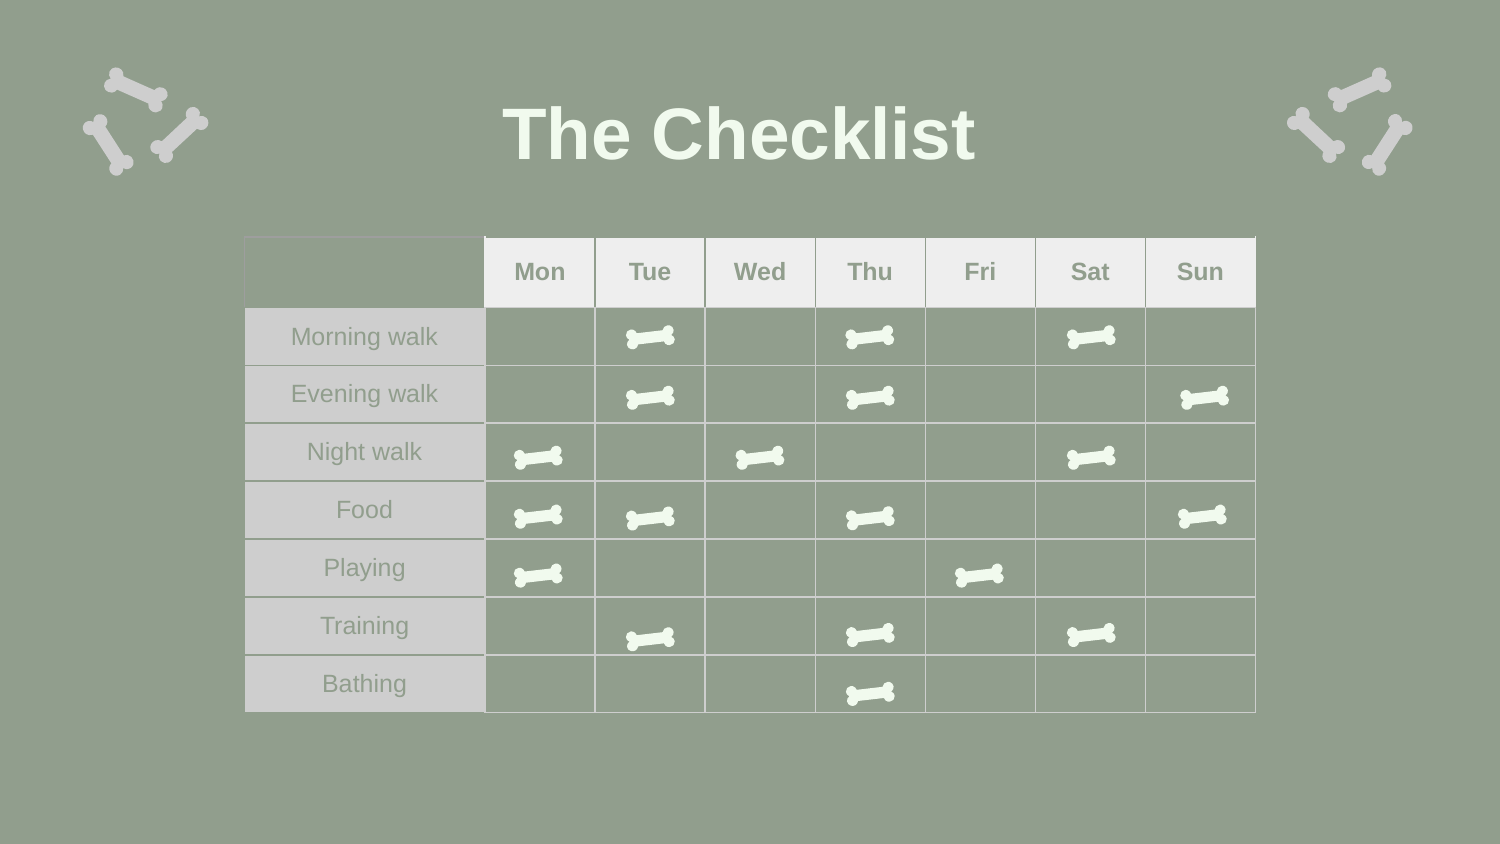

# The Checklist
|  | Mon | Tue | Wed | Thu | Fri | Sat | Sun |
| --- | --- | --- | --- | --- | --- | --- | --- |
| Morning walk |  |  |  |  |  |  |  |
| Evening walk |  |  |  |  |  |  |  |
| Night walk |  |  |  |  |  |  |  |
| Food |  |  |  |  |  |  |  |
| Playing |  |  |  |  |  |  |  |
| Training |  |  |  |  |  |  |  |
| Bathing |  |  |  |  |  |  |  |